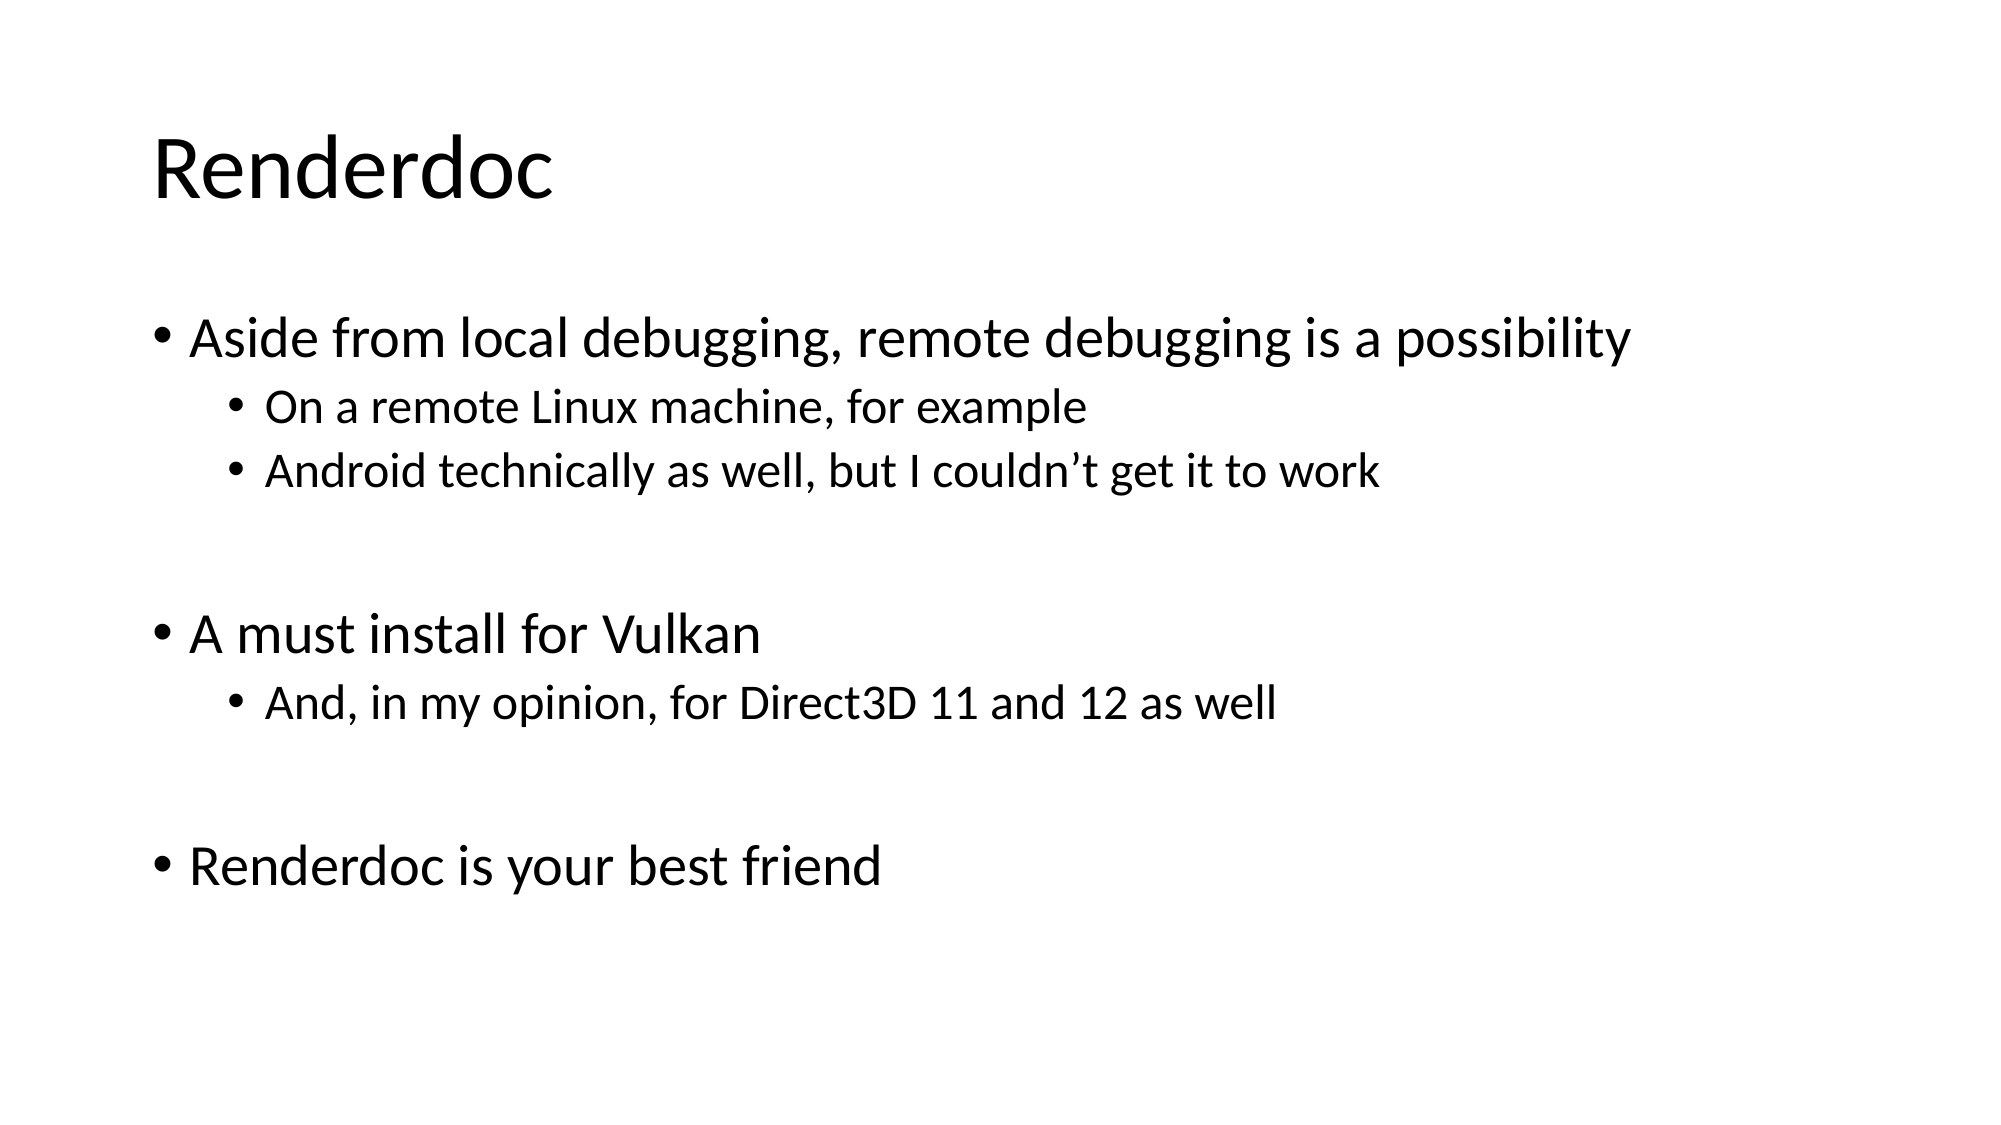

# Renderdoc
Aside from local debugging, remote debugging is a possibility
On a remote Linux machine, for example
Android technically as well, but I couldn’t get it to work

A must install for Vulkan
And, in my opinion, for Direct3D 11 and 12 as well

Renderdoc is your best friend